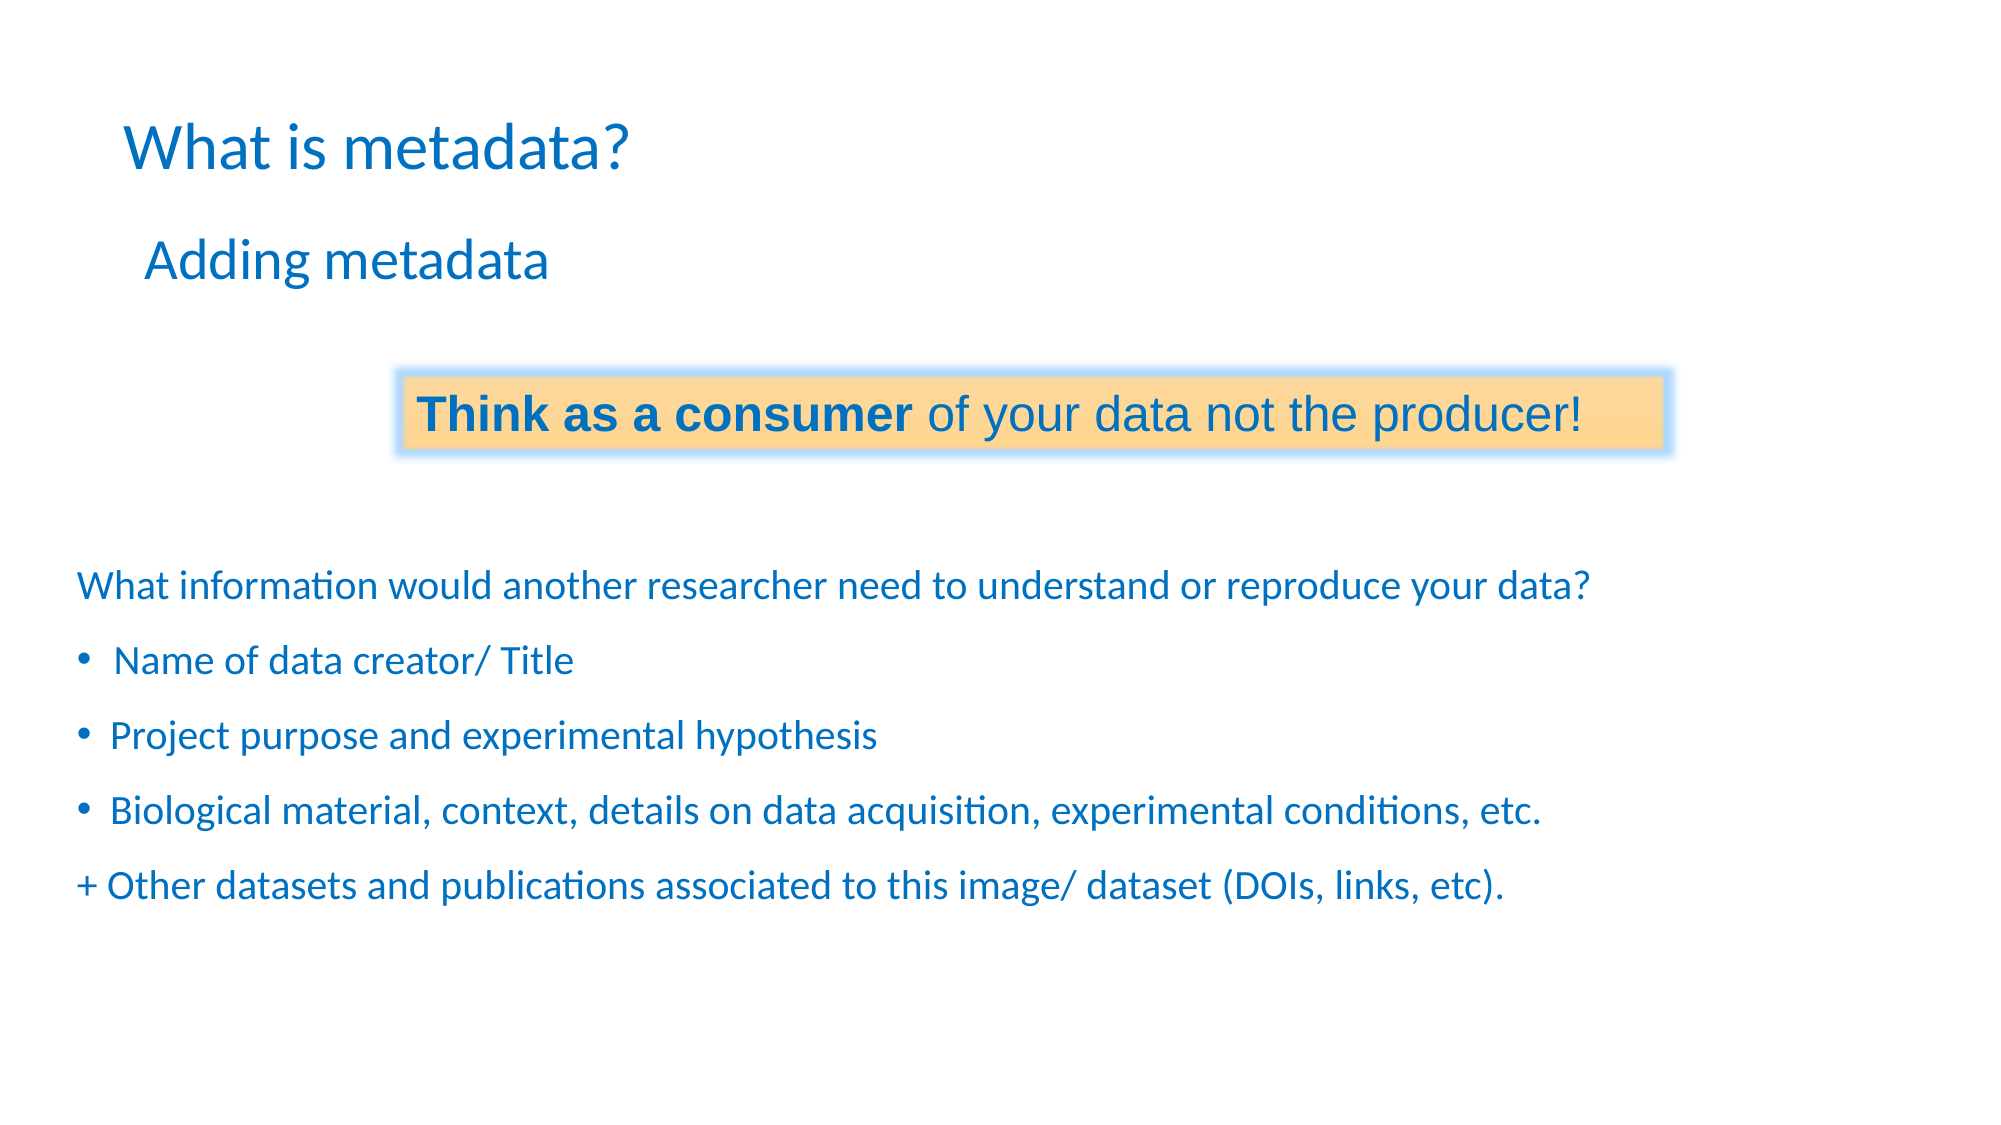

What is metadata?
Adding metadata
Think as a consumer of your data not the producer!
What information would another researcher need to understand or reproduce your data?
Name of data creator/ Title
  Project purpose and experimental hypothesis
  Biological material, context, details on data acquisition, experimental conditions, etc.
+ Other datasets and publications associated to this image/ dataset (DOIs, links, etc).